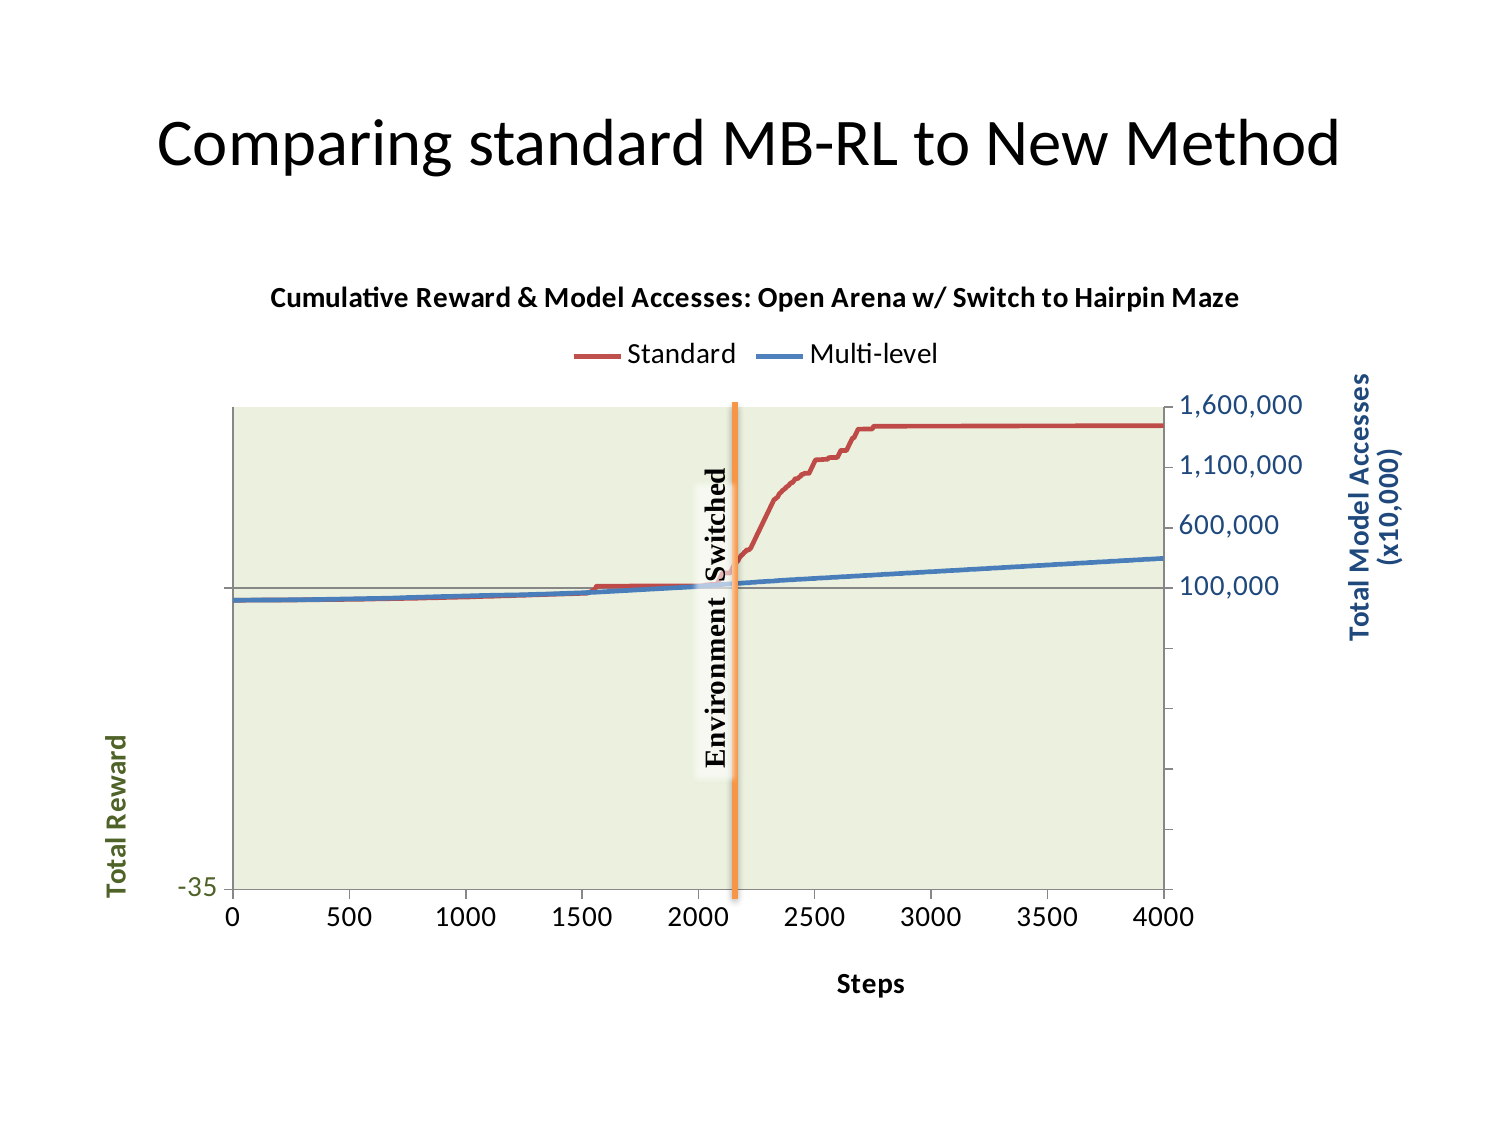

# Comparing standard MB-RL to New Method

### Chart: Cumulative Reward & Model Accesses: Open Arena w/ Switch to Hairpin Maze

| Category |  |  |  |  |
|---|---|---|---|---|